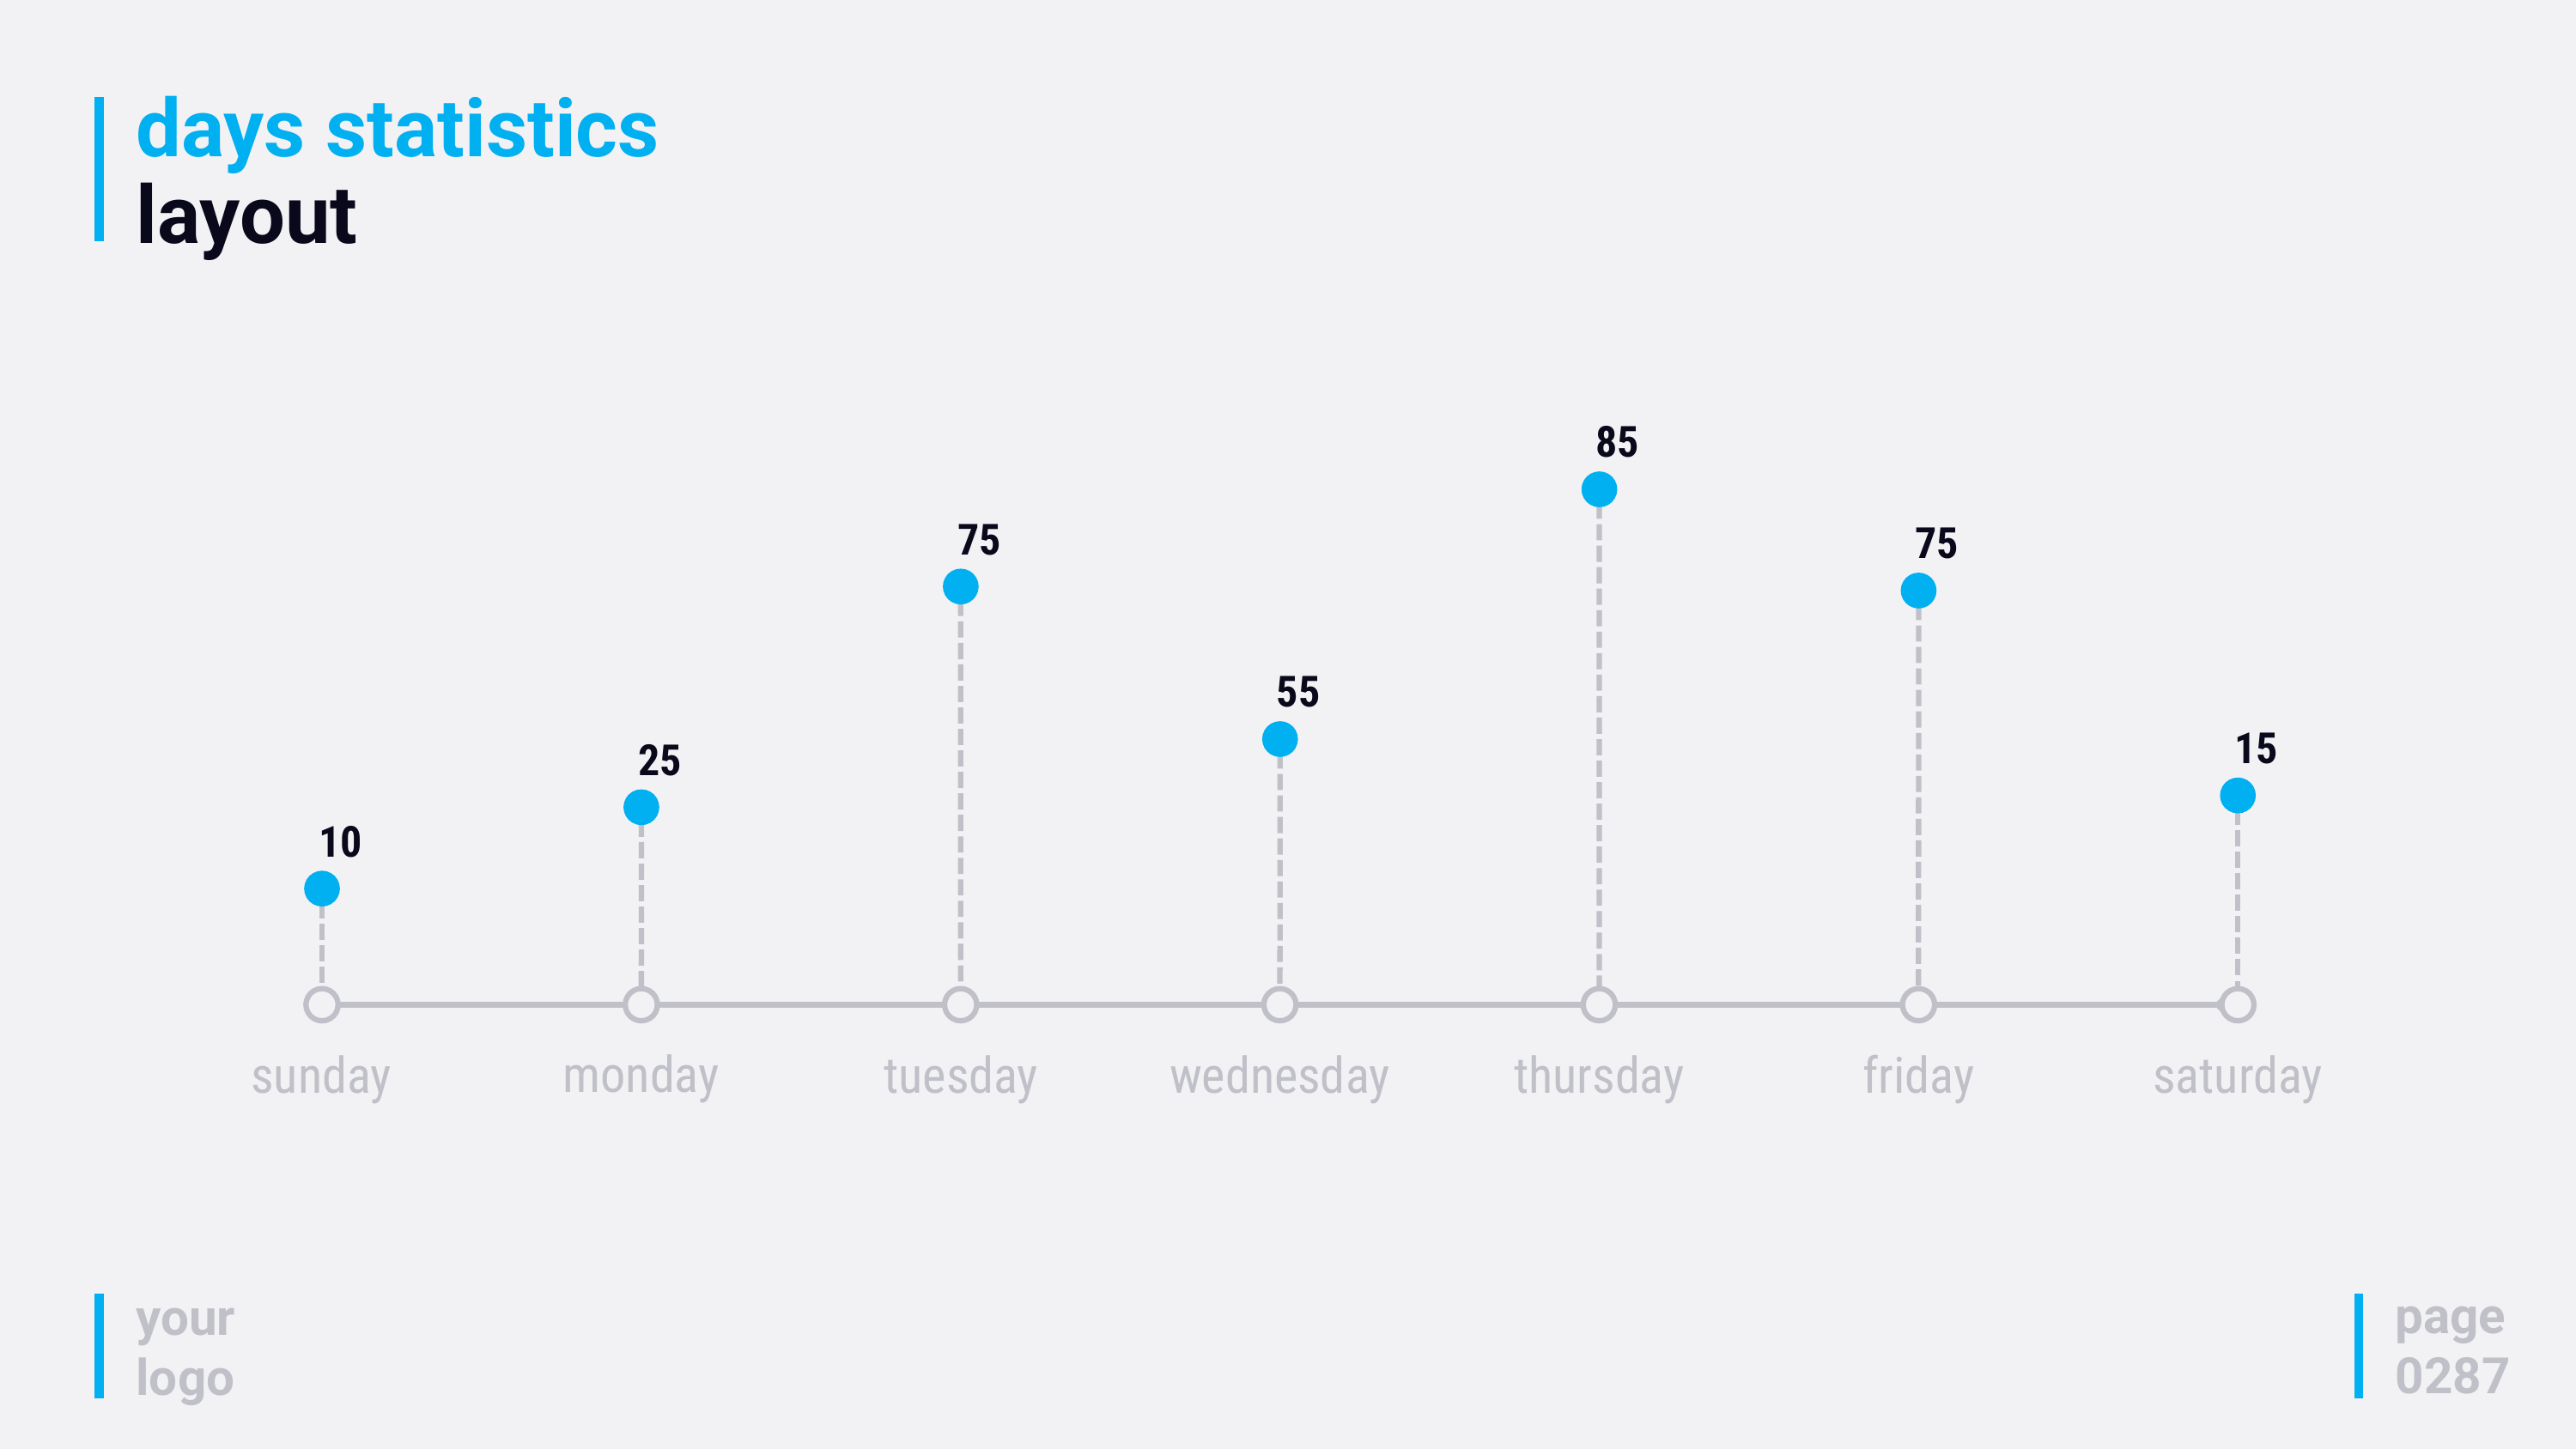

# days statistics layout
85

75
75

55
15

25

10

monday
sunday
tuesday
wednesday
thursday
friday
saturday
page
0287